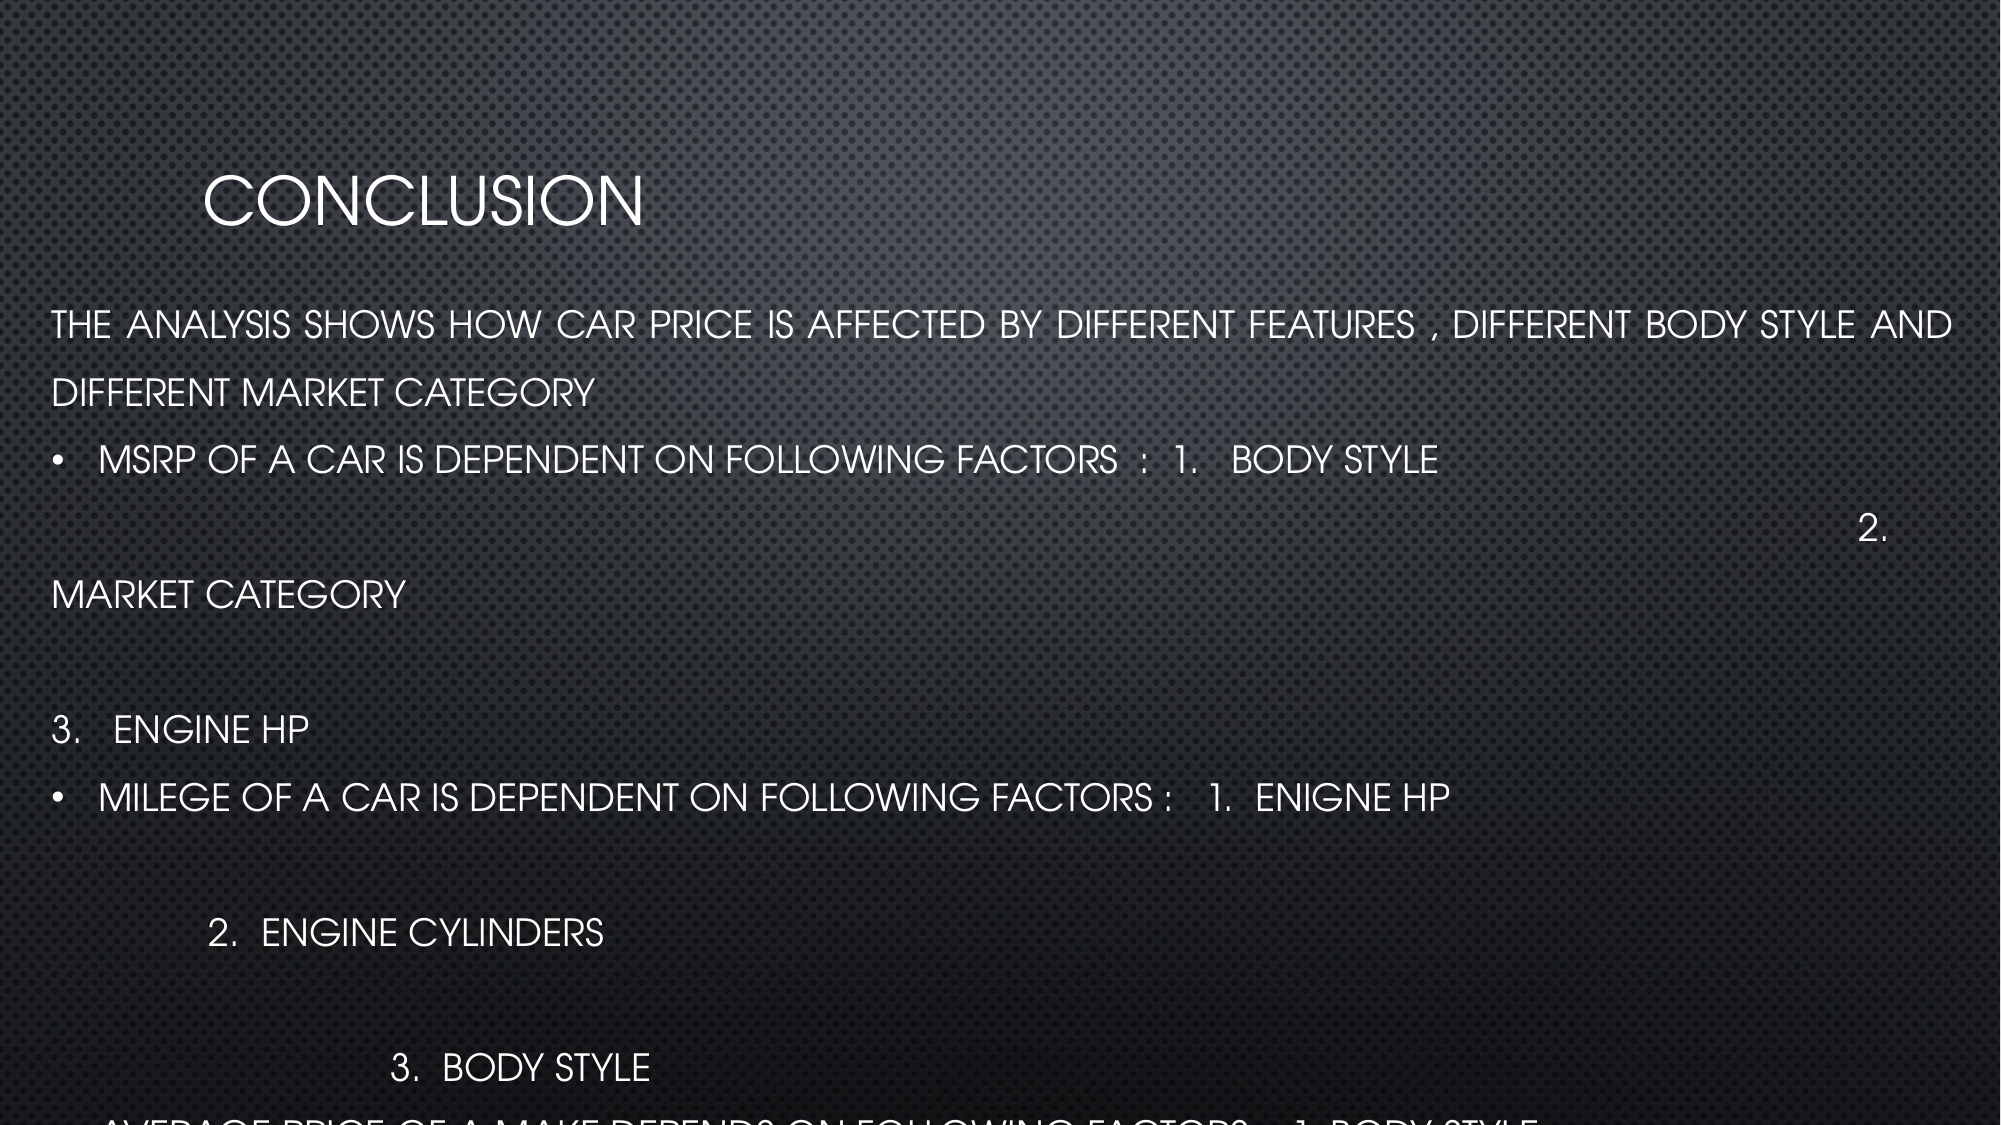

# Conclusion
THE ANALYSIS SHOWS HOW CAR PRICE IS AFFECTED BY DIFFERENT FEATURES , DIFFERENT BODY STYLE AND DIFFERENT MARKET CATEGORY
MSRP OF A CAR IS DEPENDENT ON FOLLOWING FACTORS  :  1.   BODY STYLE
     								                      		               2.   MARKET CATEGORY
     									             		                      3.   ENGINE HP
MILEGE OF A CAR IS DEPENDENT ON FOLLOWING FACTORS :   1.  ENIGNE HP
									       			                         2.  ENGINE CYLINDERS
													                  3.  BODY STYLE
AVERAGE PRICE OF A MAKE DEPENDS ON FOLLOWING FACTORS :  1. BODY STYLE
										                   2. NUMBER OF MODELS THEY SELL
										                   3. MILEAGE ON HIGHWAY AND CITY